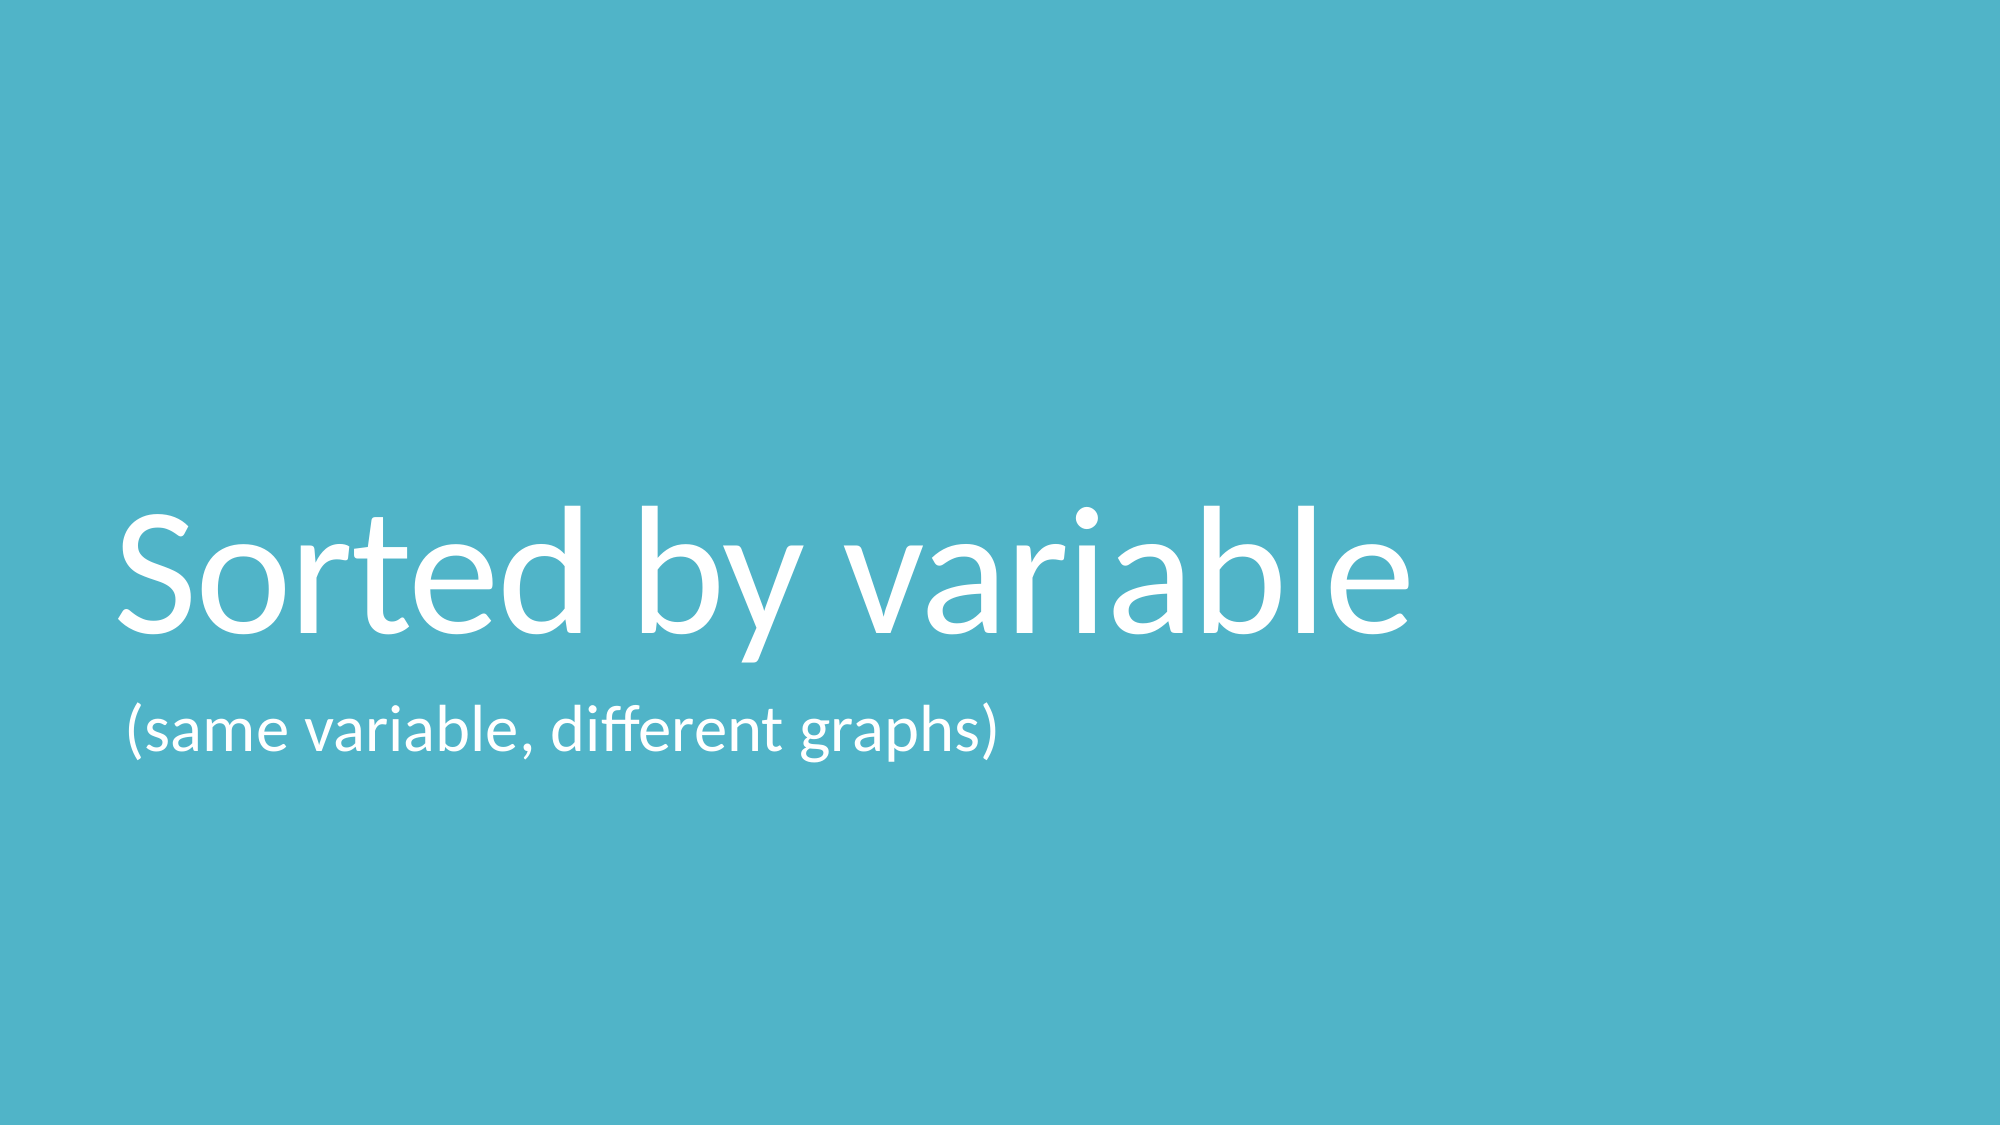

# Sorted by variable
(same variable, different graphs)